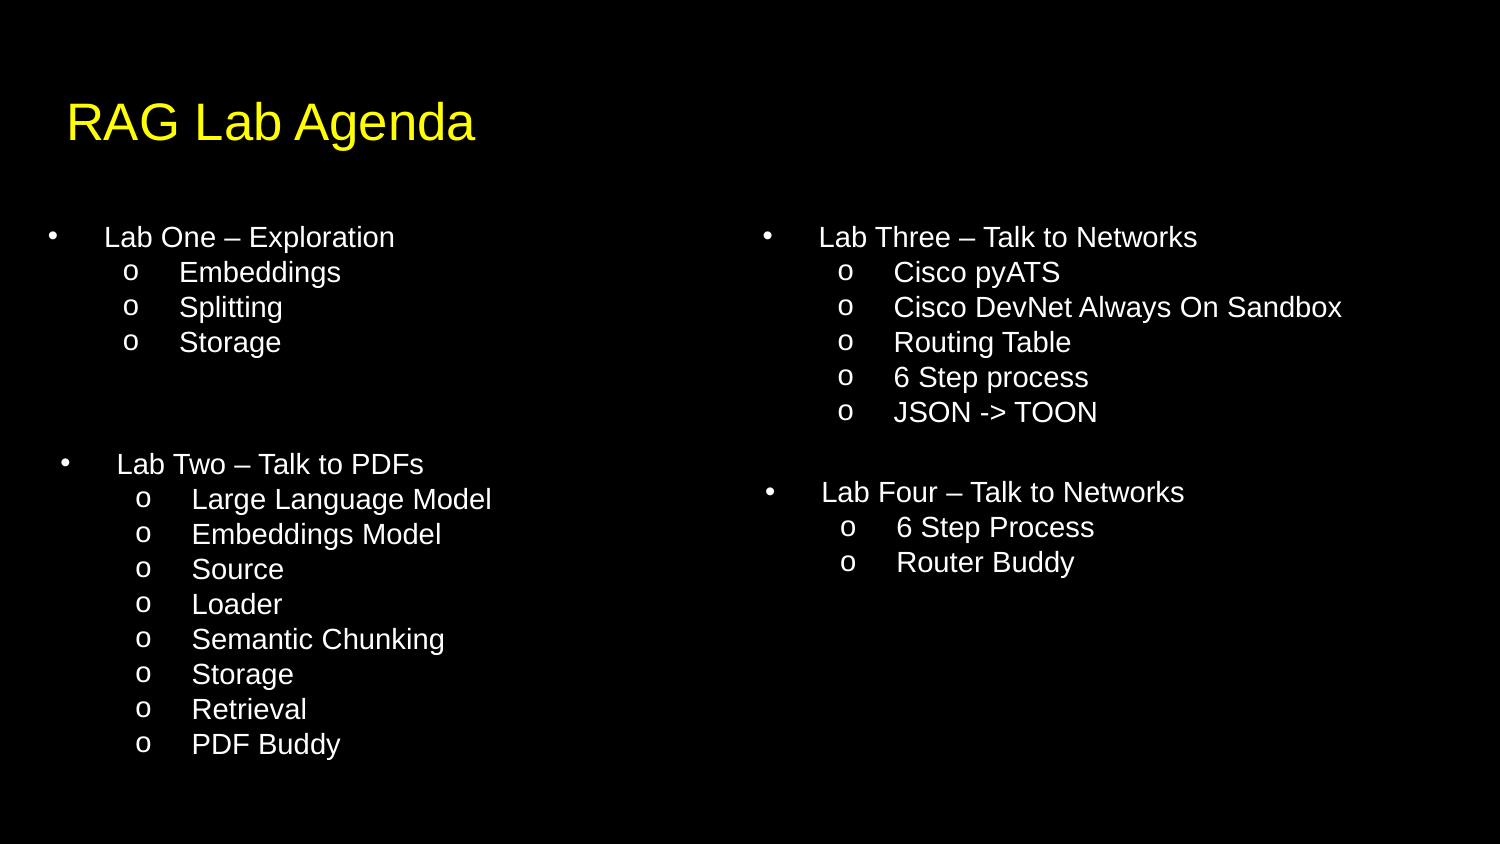

# RAG Lab Agenda
Lab One – Exploration
Embeddings
Splitting
Storage

Lab Three – Talk to Networks
Cisco pyATS
Cisco DevNet Always On Sandbox
Routing Table
6 Step process
JSON -> TOON

Lab Two – Talk to PDFs
Large Language Model
Embeddings Model
Source
Loader
Semantic Chunking
Storage
Retrieval
PDF Buddy

Lab Four – Talk to Networks
6 Step Process
Router Buddy